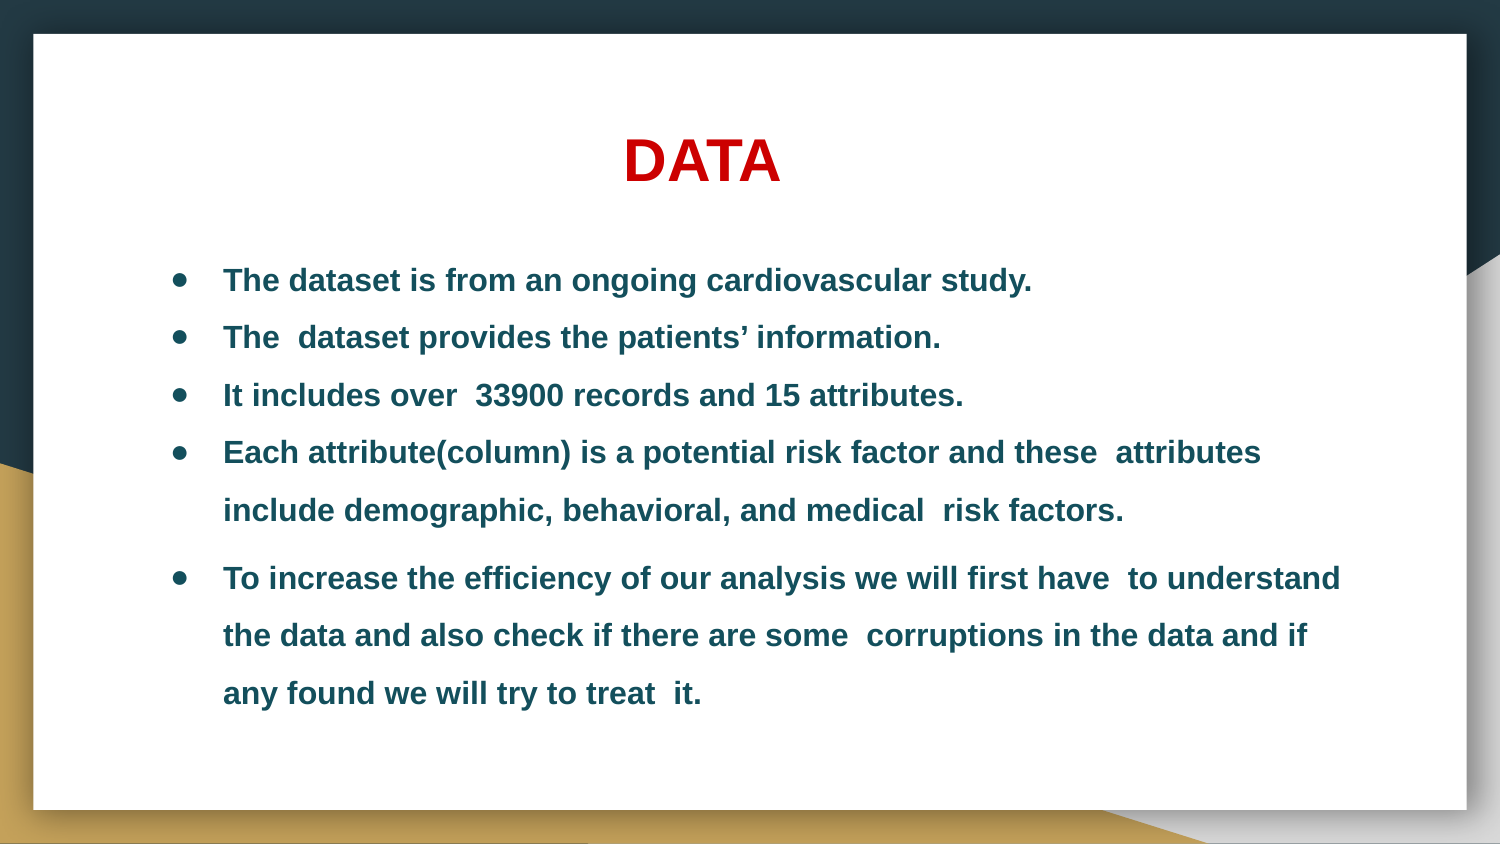

# DATA

The dataset is from an ongoing cardiovascular study.
The  dataset provides the patients’ information.
It includes over  33900 records and 15 attributes.
Each attribute(column) is a potential risk factor and these  attributes include demographic, behavioral, and medical  risk factors.
To increase the efficiency of our analysis we will first have  to understand the data and also check if there are some  corruptions in the data and if any found we will try to treat  it.